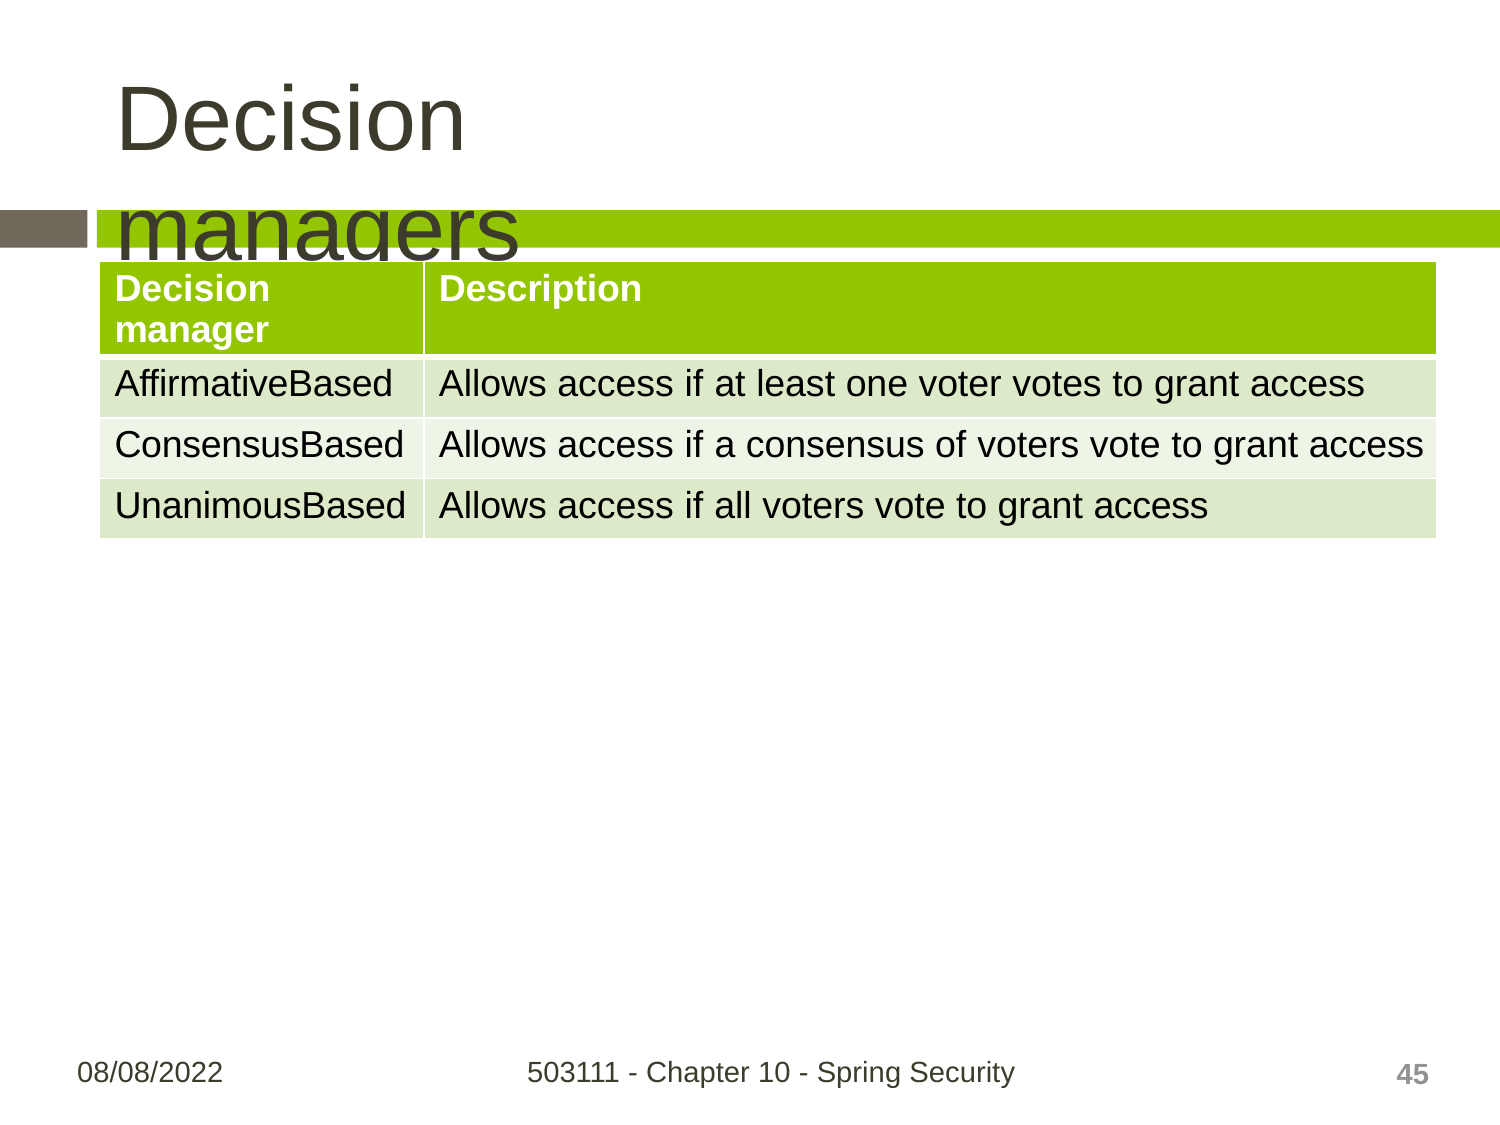

# Decision managers
| Decision manager | Description |
| --- | --- |
| AffirmativeBased | Allows access if at least one voter votes to grant access |
| ConsensusBased | Allows access if a consensus of voters vote to grant access |
| UnanimousBased | Allows access if all voters vote to grant access |
45
08/08/2022
503111 - Chapter 10 - Spring Security